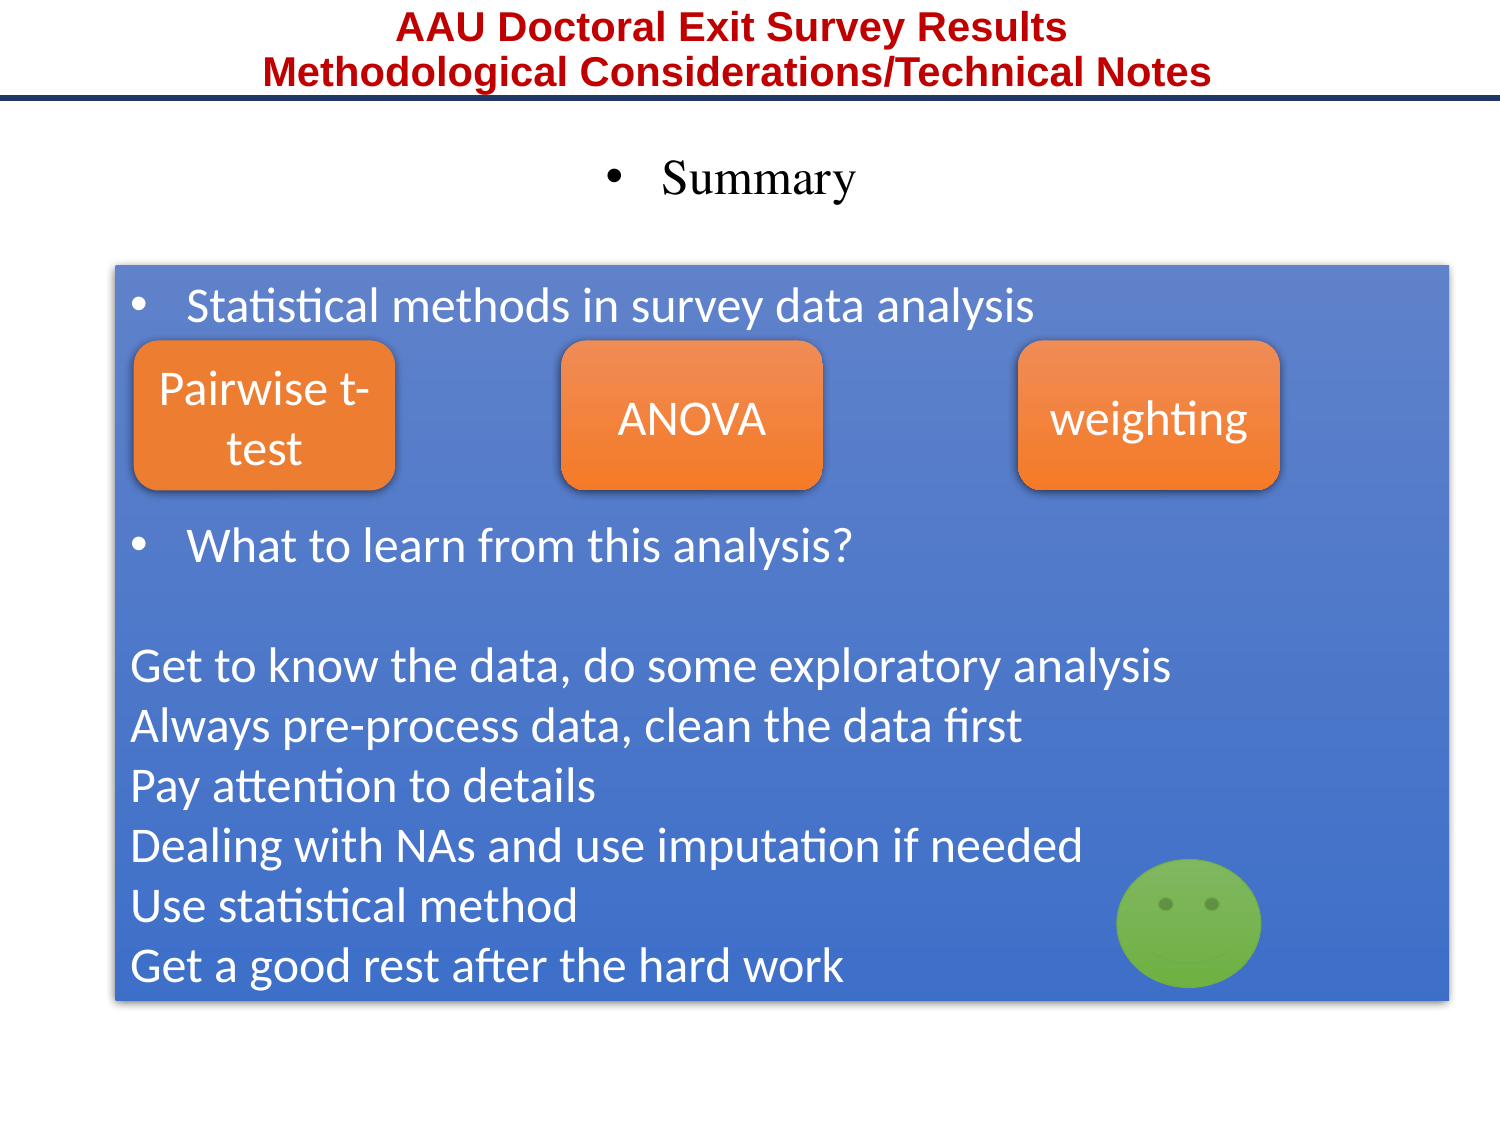

# AAU Doctoral Exit Survey Results Methodological Considerations/Technical Notes
Summary
Statistical methods in survey data analysis

What to learn from this analysis?

Get to know the data, do some exploratory analysis
Always pre-process data, clean the data first
Pay attention to details
Dealing with NAs and use imputation if needed
Use statistical method
Get a good rest after the hard work
Pairwise t-test
ANOVA
weighting